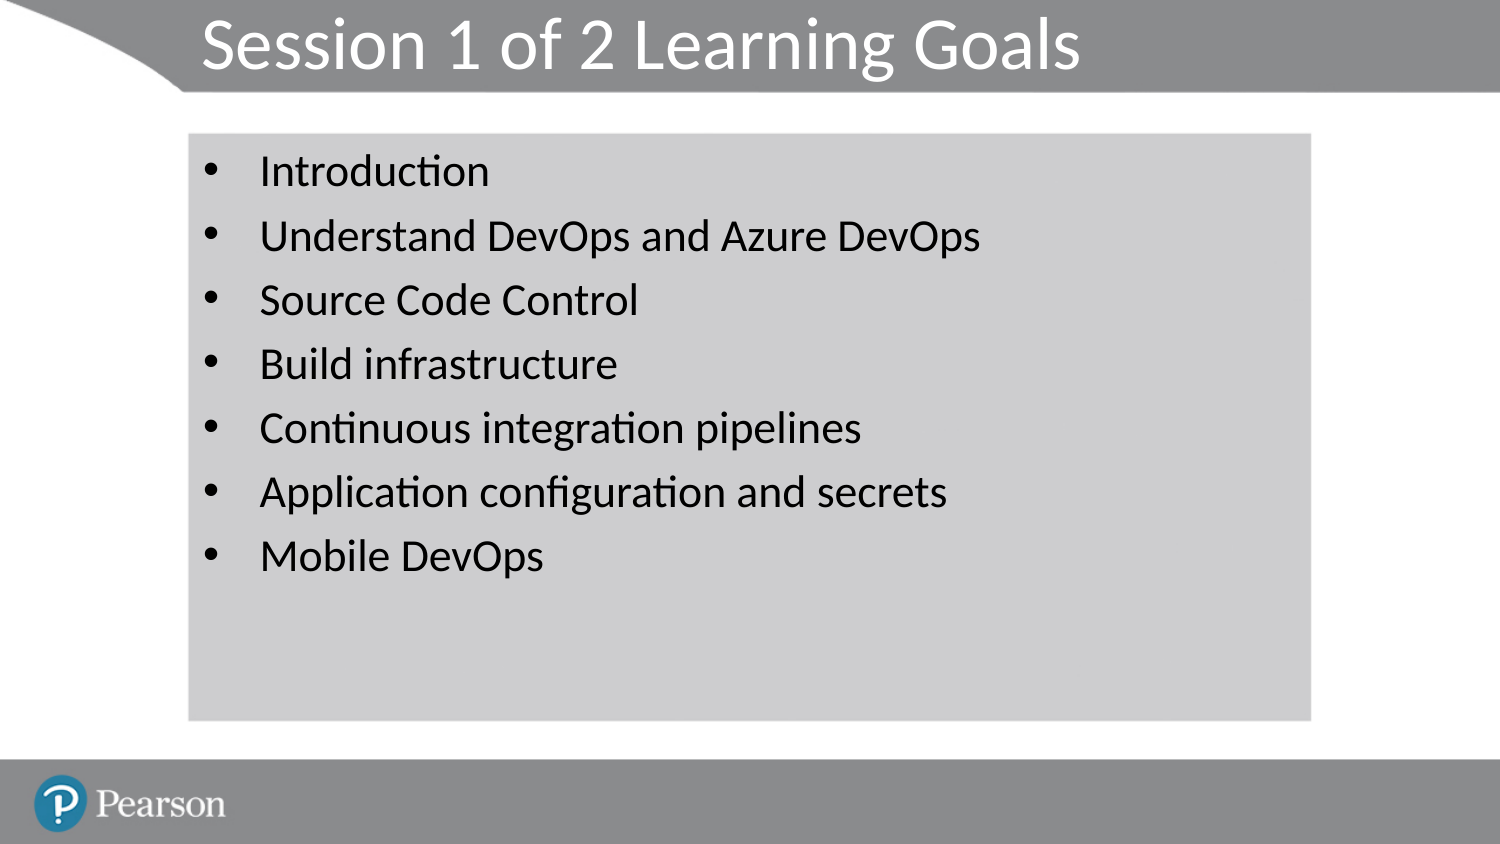

# Session 1 of 2 Learning Goals
Introduction
Understand DevOps and Azure DevOps
Source Code Control
Build infrastructure
Continuous integration pipelines
Application configuration and secrets
Mobile DevOps